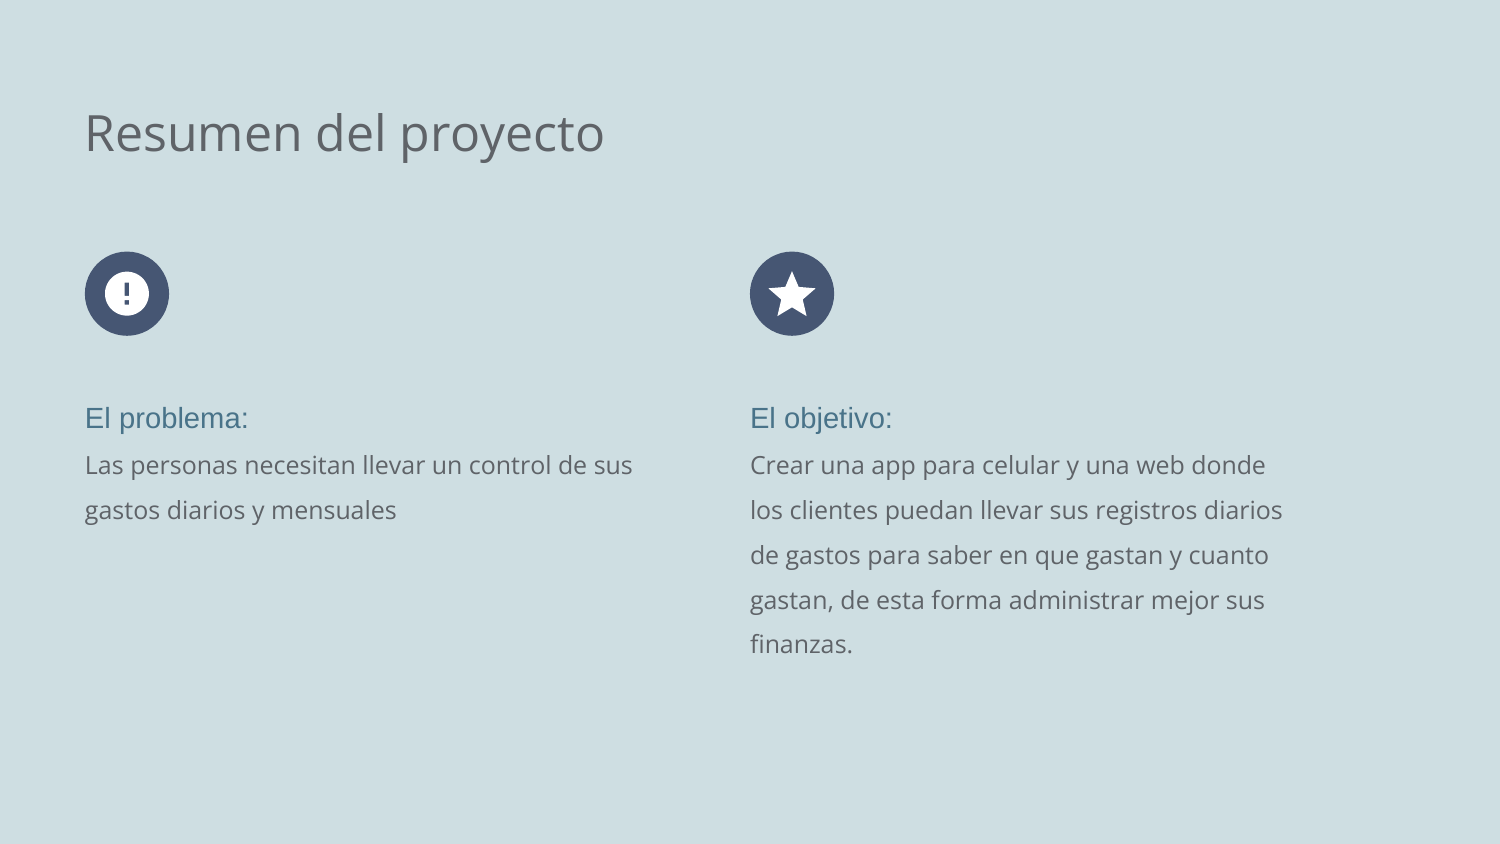

Resumen del proyecto

El problema:
Las personas necesitan llevar un control de sus gastos diarios y mensuales
El objetivo:
Crear una app para celular y una web donde los clientes puedan llevar sus registros diarios de gastos para saber en que gastan y cuanto gastan, de esta forma administrar mejor sus finanzas.